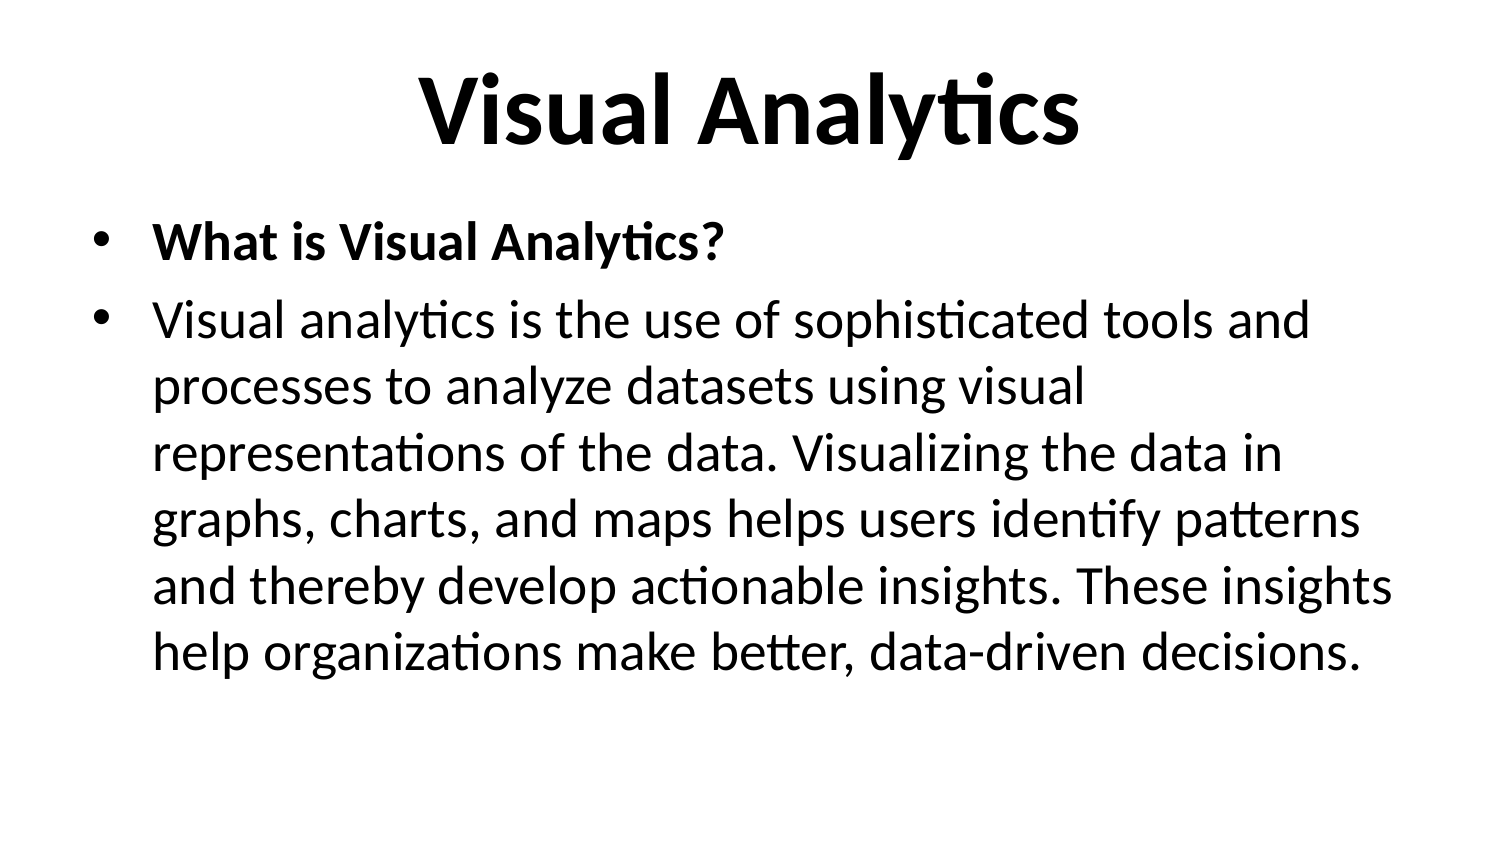

# Visual Analytics
What is Visual Analytics?
Visual analytics is the use of sophisticated tools and processes to analyze datasets using visual representations of the data. Visualizing the data in graphs, charts, and maps helps users identify patterns and thereby develop actionable insights. These insights help organizations make better, data-driven decisions.